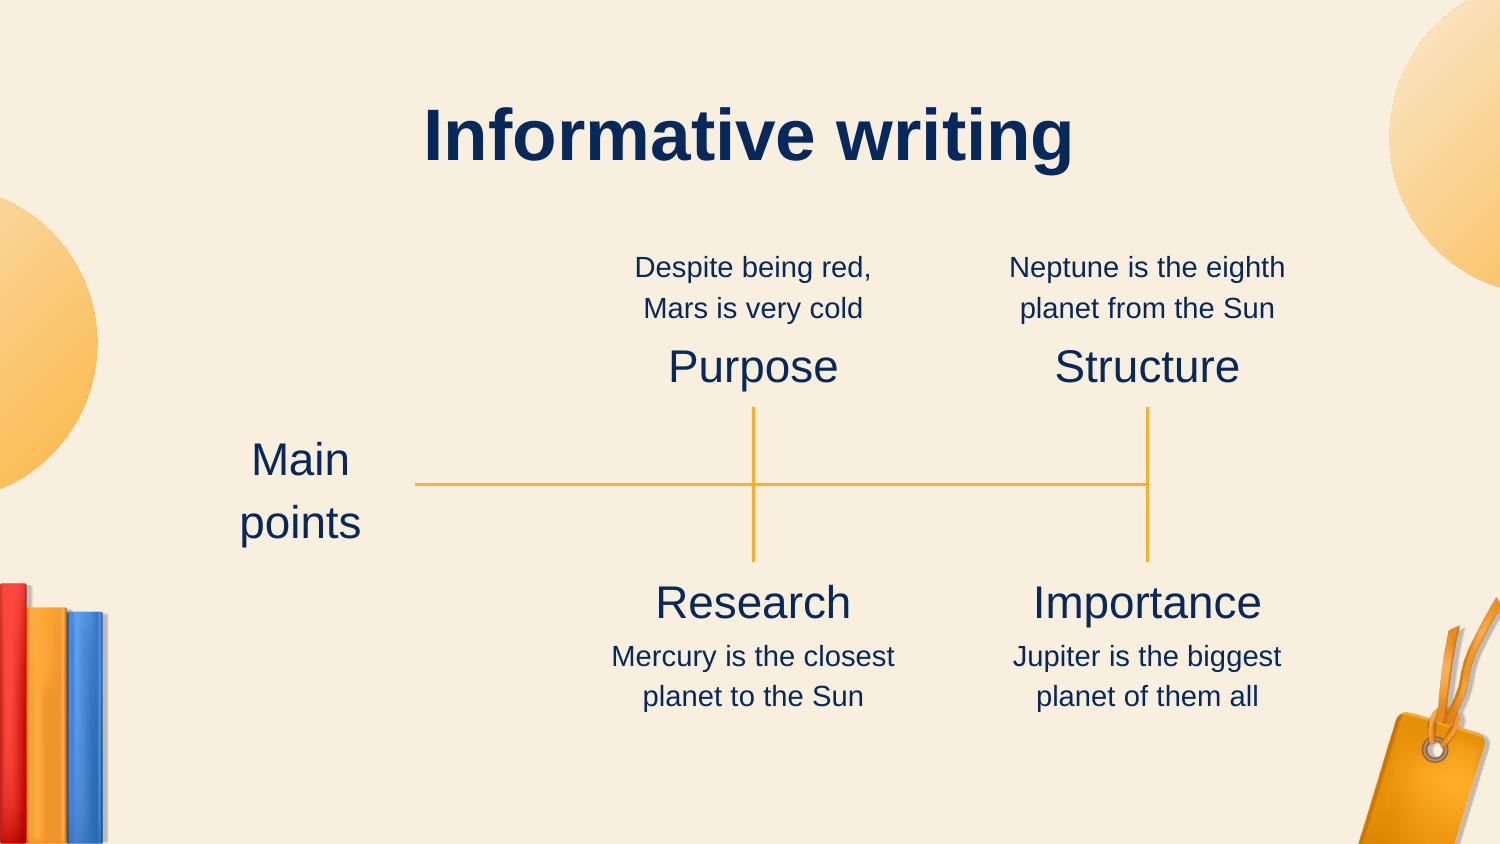

# Informative writing
Despite being red, Mars is very cold
Neptune is the eighth planet from the Sun
Purpose
Structure
Main points
Research
Importance
Mercury is the closest planet to the Sun
Jupiter is the biggest planet of them all